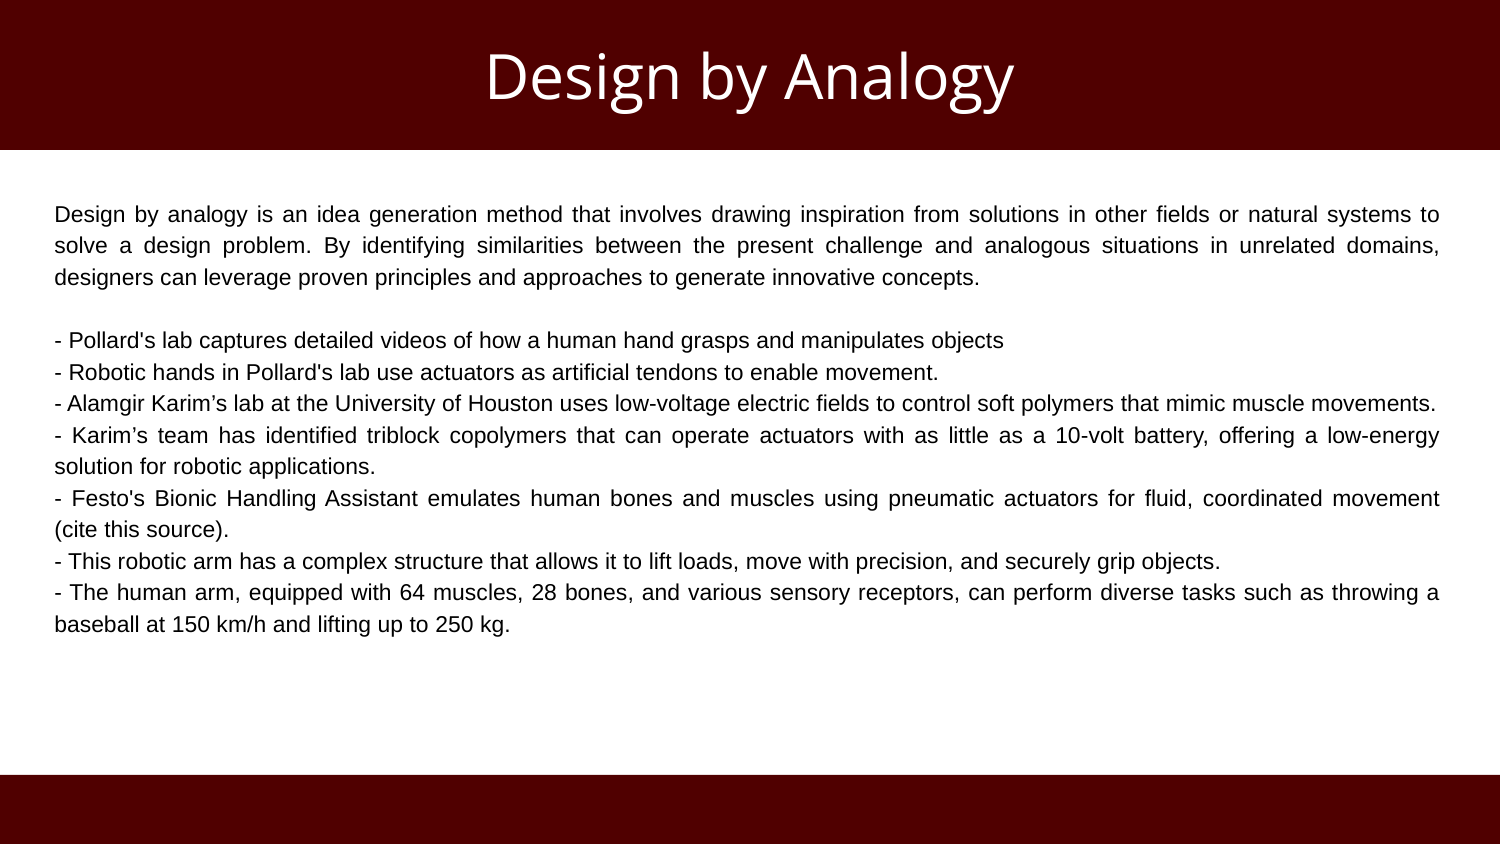

# Design by Analogy
Design by analogy is an idea generation method that involves drawing inspiration from solutions in other fields or natural systems to solve a design problem. By identifying similarities between the present challenge and analogous situations in unrelated domains, designers can leverage proven principles and approaches to generate innovative concepts.

- Pollard's lab captures detailed videos of how a human hand grasps and manipulates objects
- Robotic hands in Pollard's lab use actuators as artificial tendons to enable movement.
- Alamgir Karim’s lab at the University of Houston uses low-voltage electric fields to control soft polymers that mimic muscle movements.
- Karim’s team has identified triblock copolymers that can operate actuators with as little as a 10-volt battery, offering a low-energy solution for robotic applications.
- Festo's Bionic Handling Assistant emulates human bones and muscles using pneumatic actuators for fluid, coordinated movement (cite this source).
- This robotic arm has a complex structure that allows it to lift loads, move with precision, and securely grip objects.
- The human arm, equipped with 64 muscles, 28 bones, and various sensory receptors, can perform diverse tasks such as throwing a baseball at 150 km/h and lifting up to 250 kg.